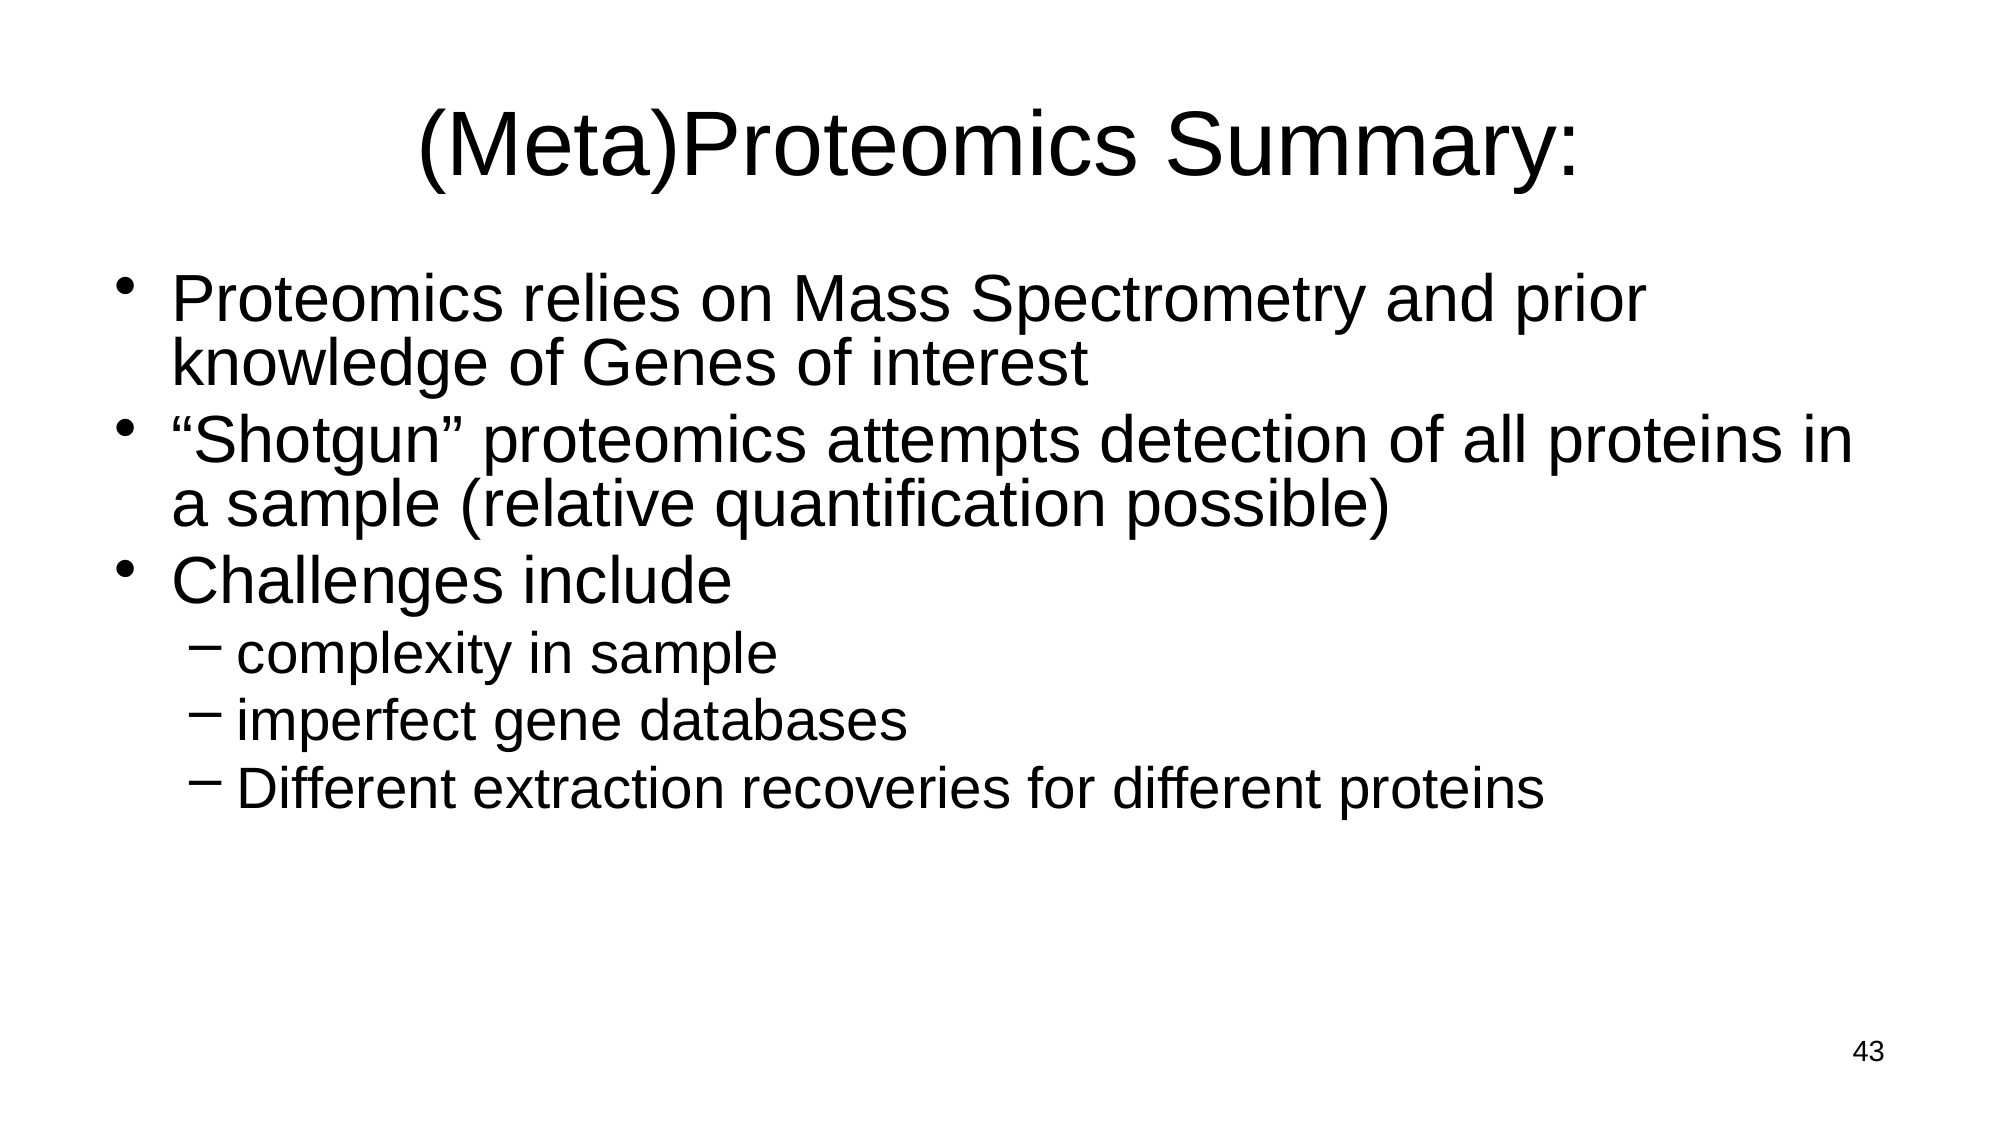

# (Meta)Proteomics Summary:
Proteomics relies on Mass Spectrometry and prior knowledge of Genes of interest
“Shotgun” proteomics attempts detection of all proteins in a sample (relative quantification possible)
Challenges include
complexity in sample
imperfect gene databases
Different extraction recoveries for different proteins

43